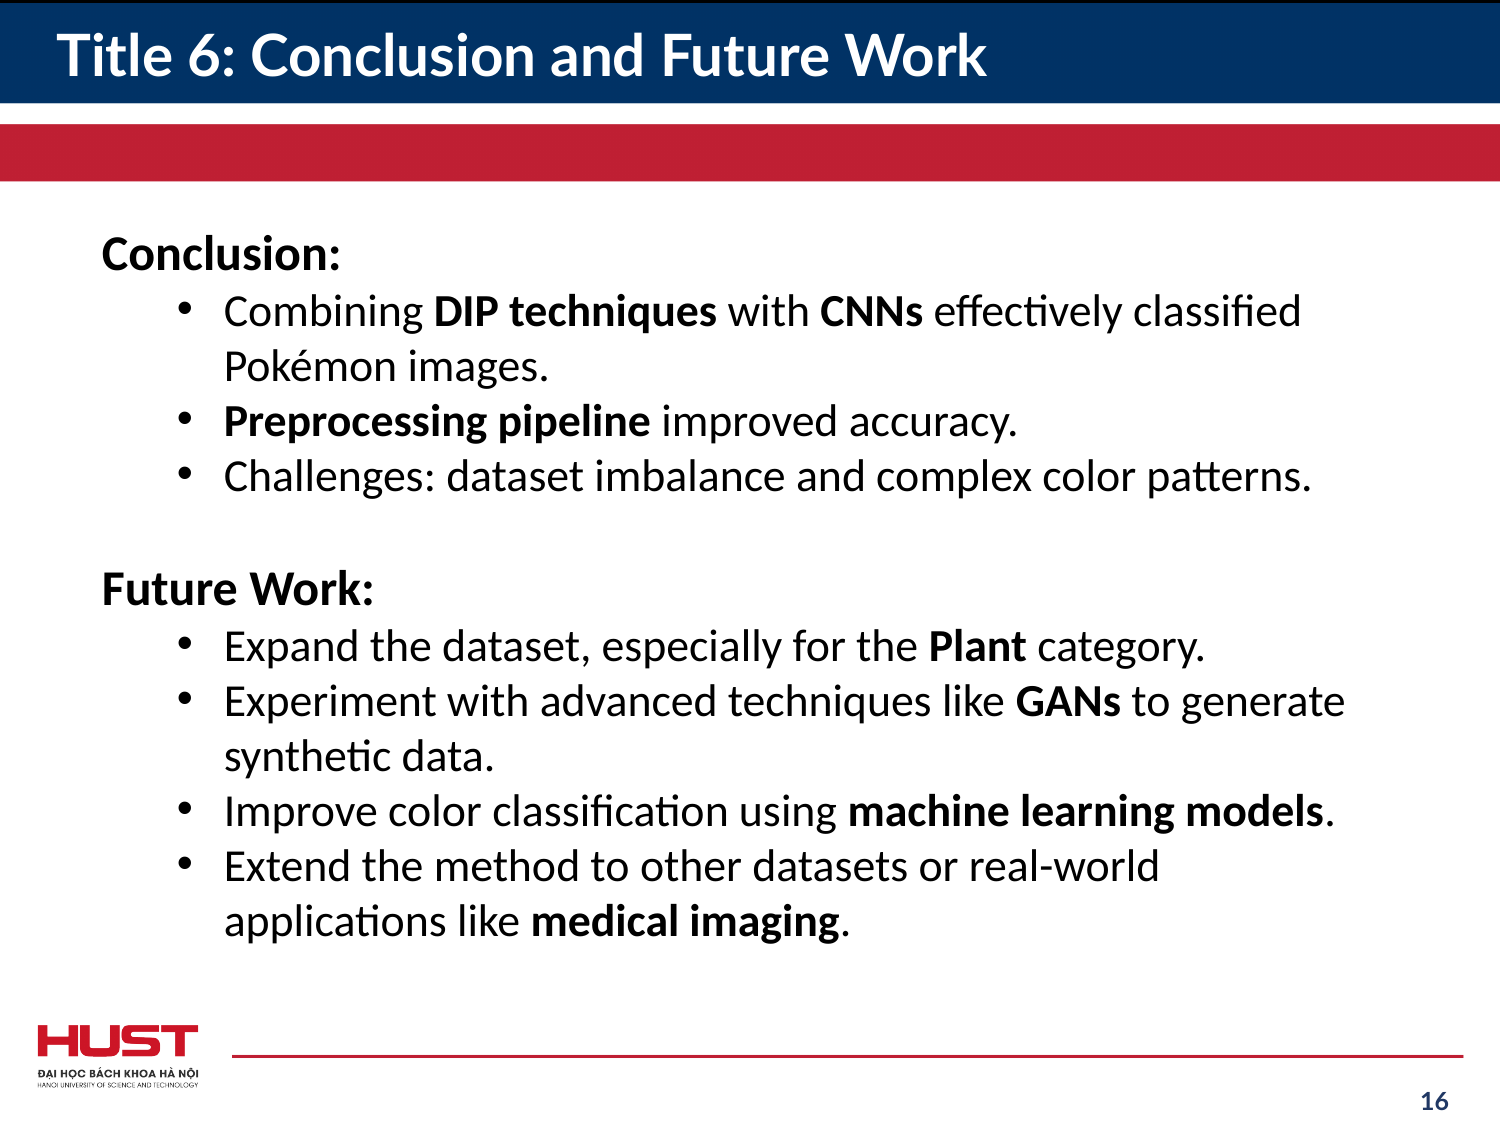

# Title 6: Conclusion and Future Work
Conclusion:
Combining DIP techniques with CNNs effectively classified Pokémon images.
Preprocessing pipeline improved accuracy.
Challenges: dataset imbalance and complex color patterns.

Future Work:
Expand the dataset, especially for the Plant category.
Experiment with advanced techniques like GANs to generate synthetic data.
Improve color classification using machine learning models.
Extend the method to other datasets or real-world applications like medical imaging.
16